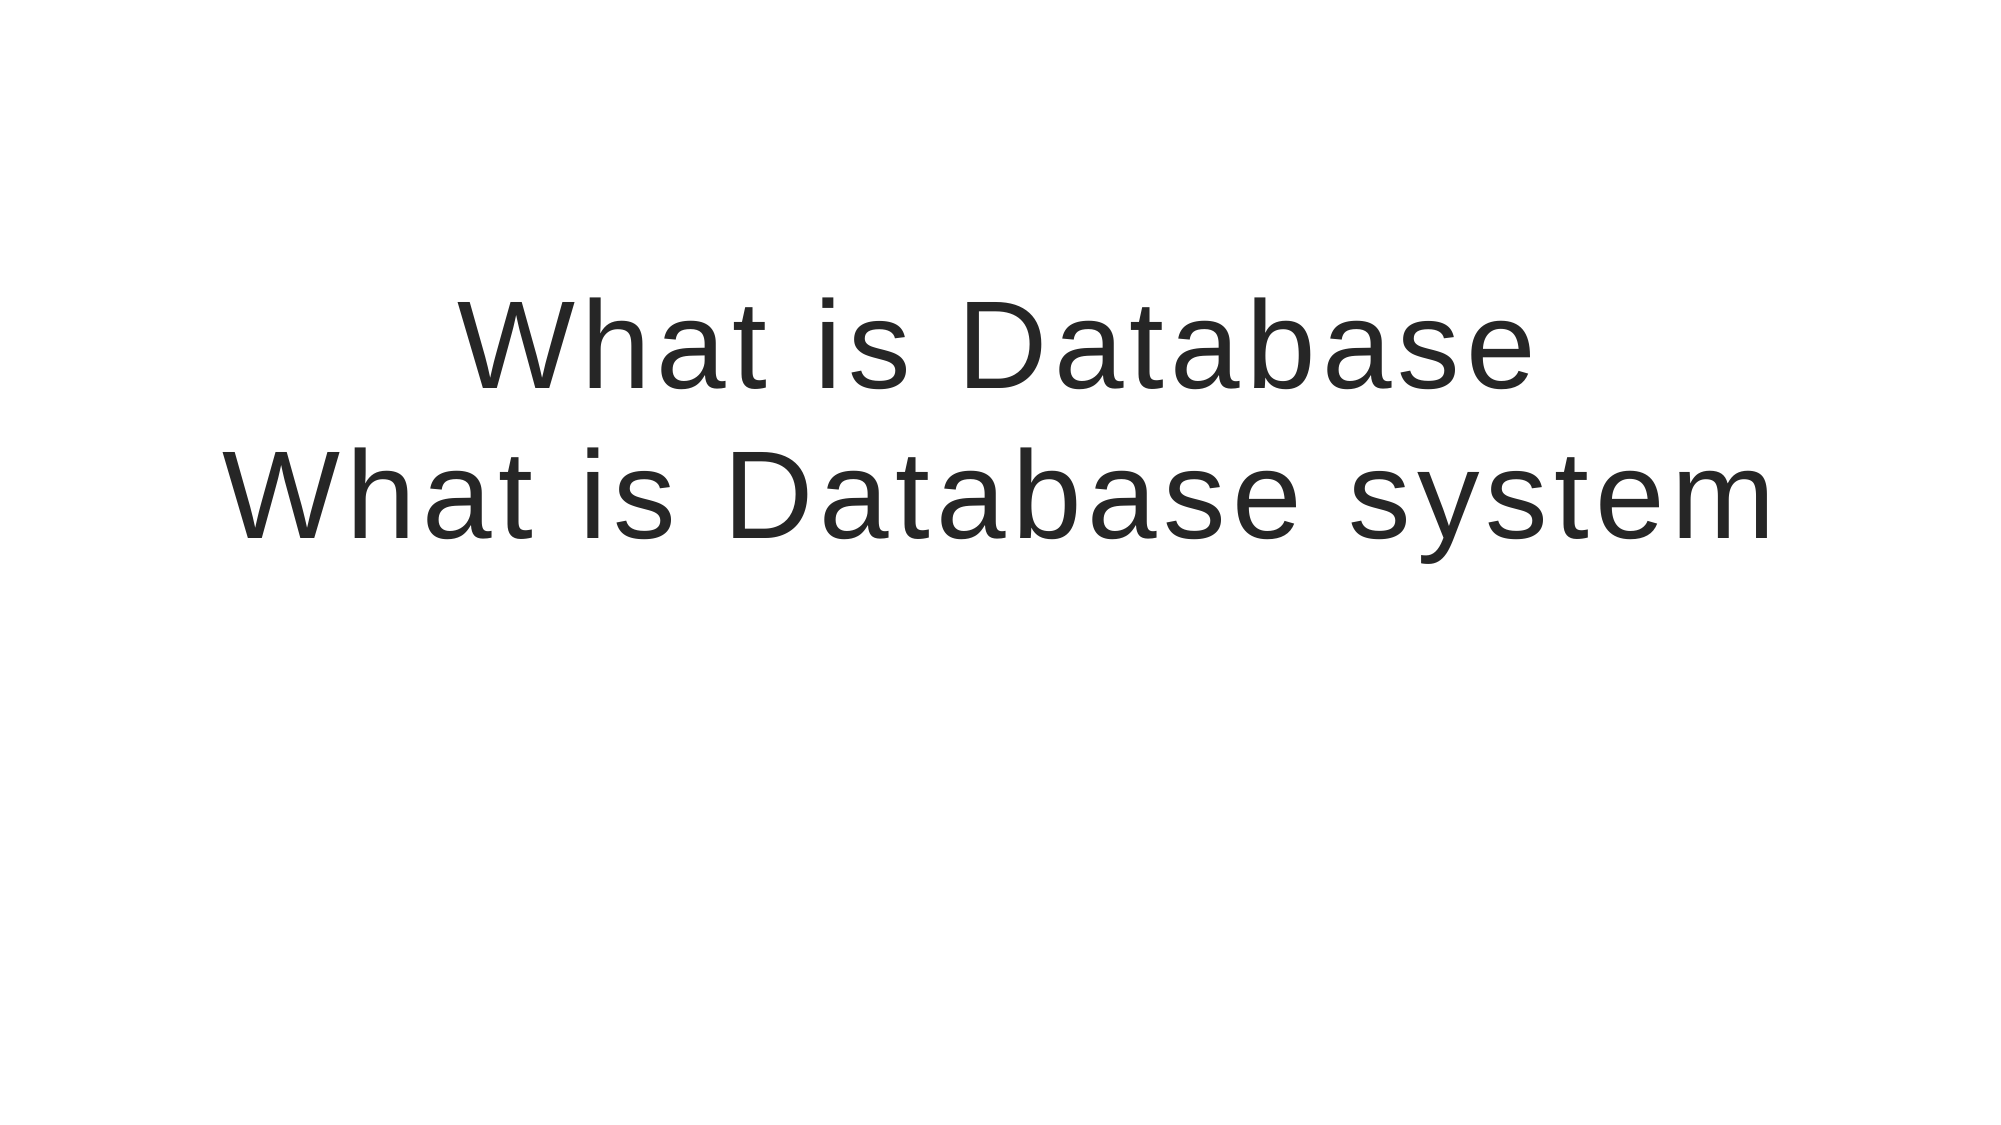

# What is Database What is Database system